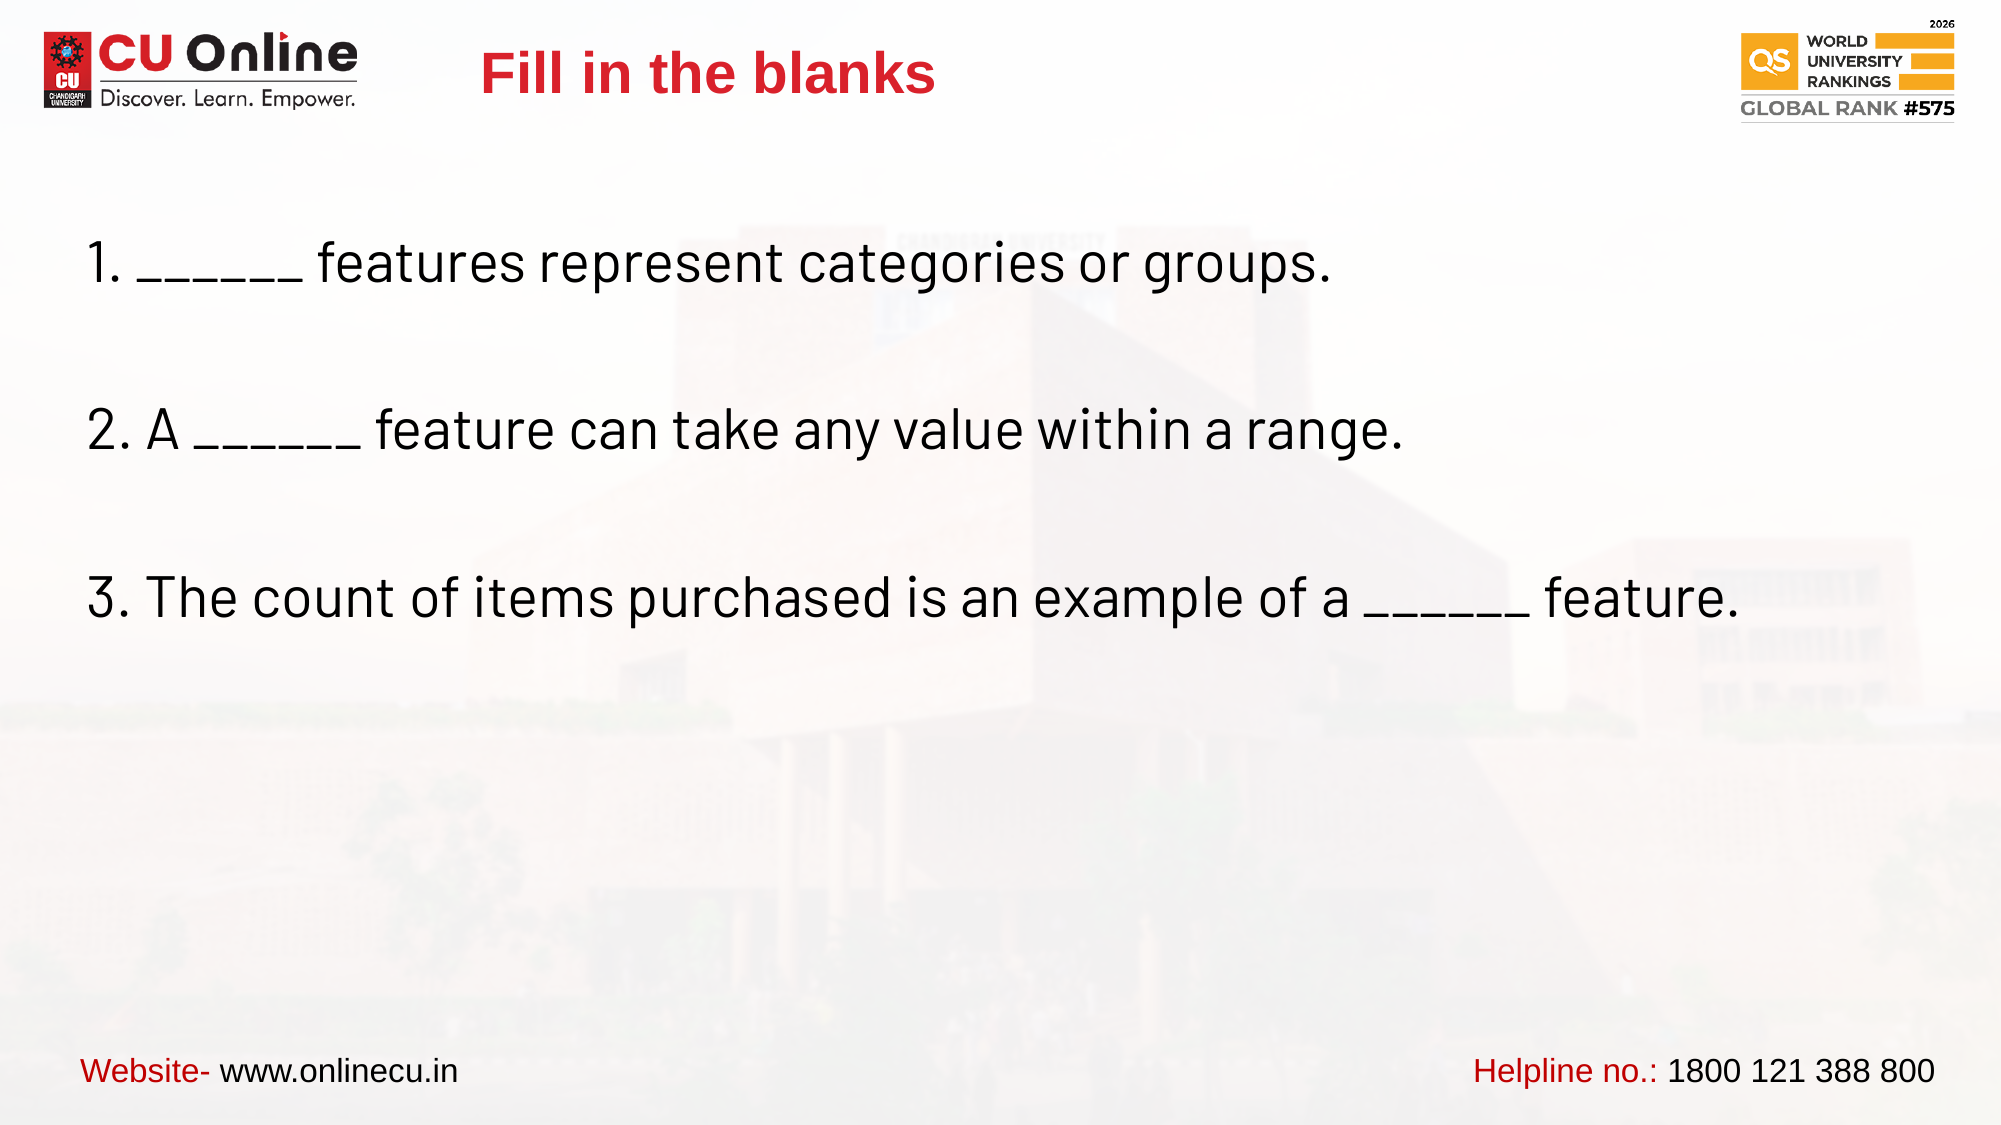

Fill in the blanks
1. ______ features represent categories or groups.

2. A ______ feature can take any value within a range.

3. The count of items purchased is an example of a ______ feature.